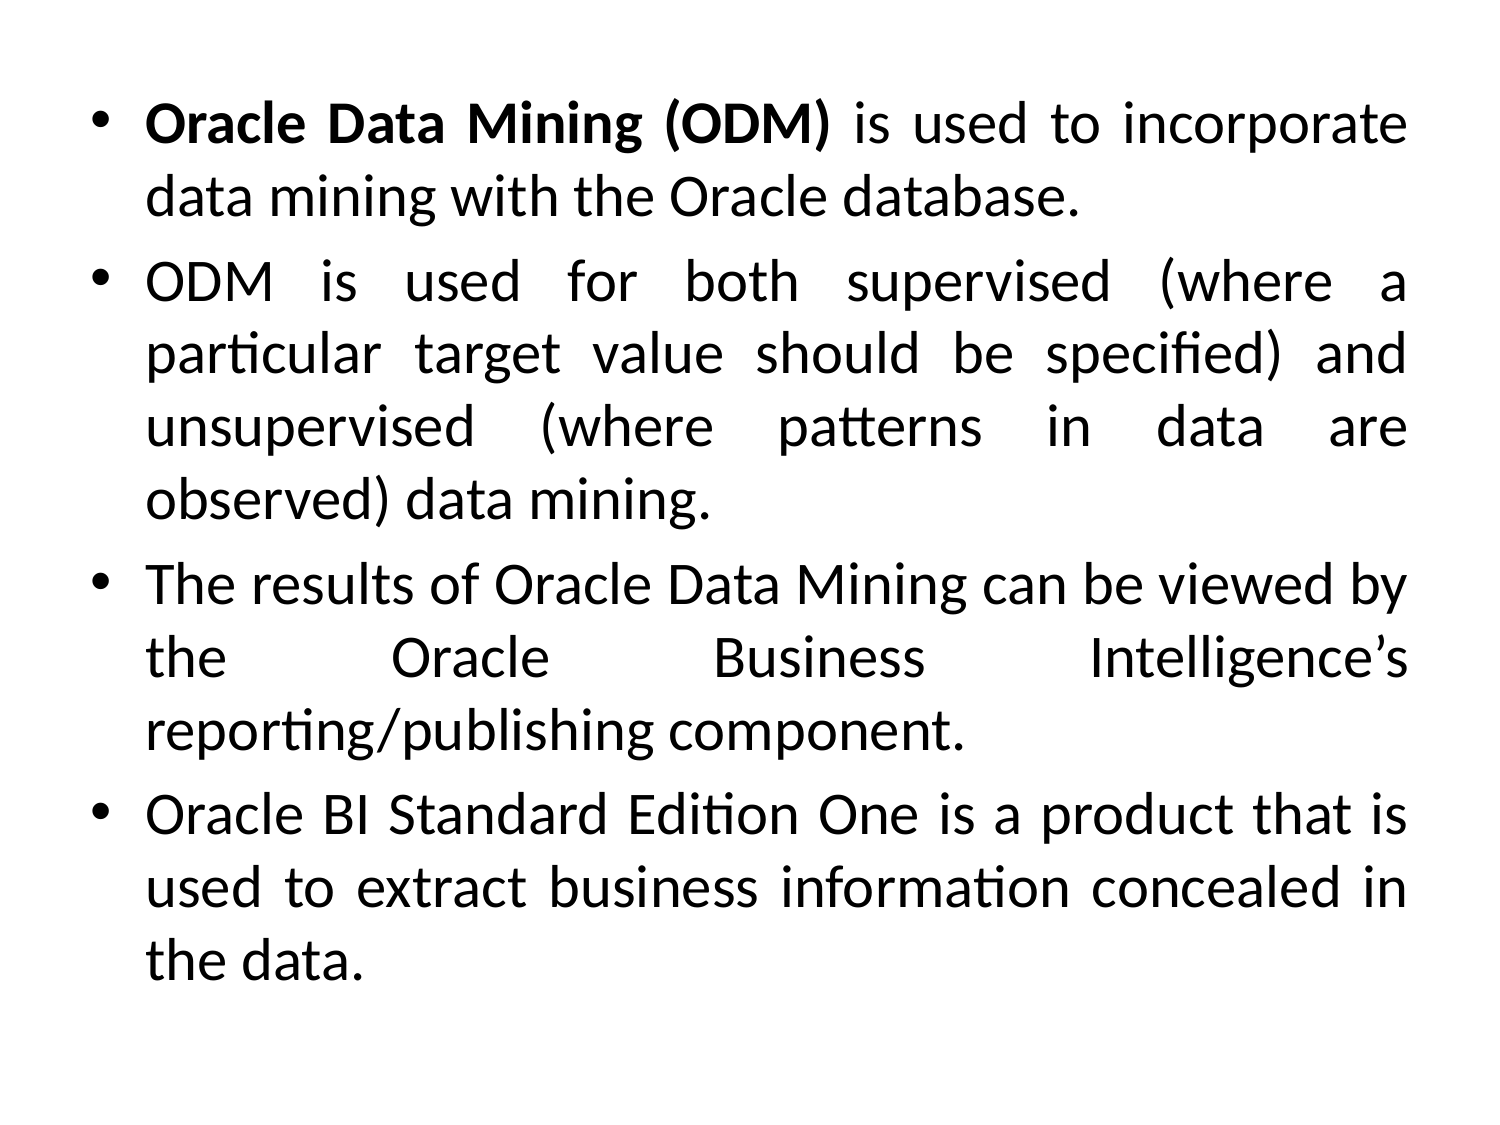

Oracle Data Mining (ODM) is used to incorporate data mining with the Oracle database.
ODM is used for both supervised (where a particular target value should be specified) and unsupervised (where patterns in data are observed) data mining.
The results of Oracle Data Mining can be viewed by the Oracle Business Intelligence’s reporting/publishing component.
Oracle BI Standard Edition One is a product that is used to extract business information concealed in the data.